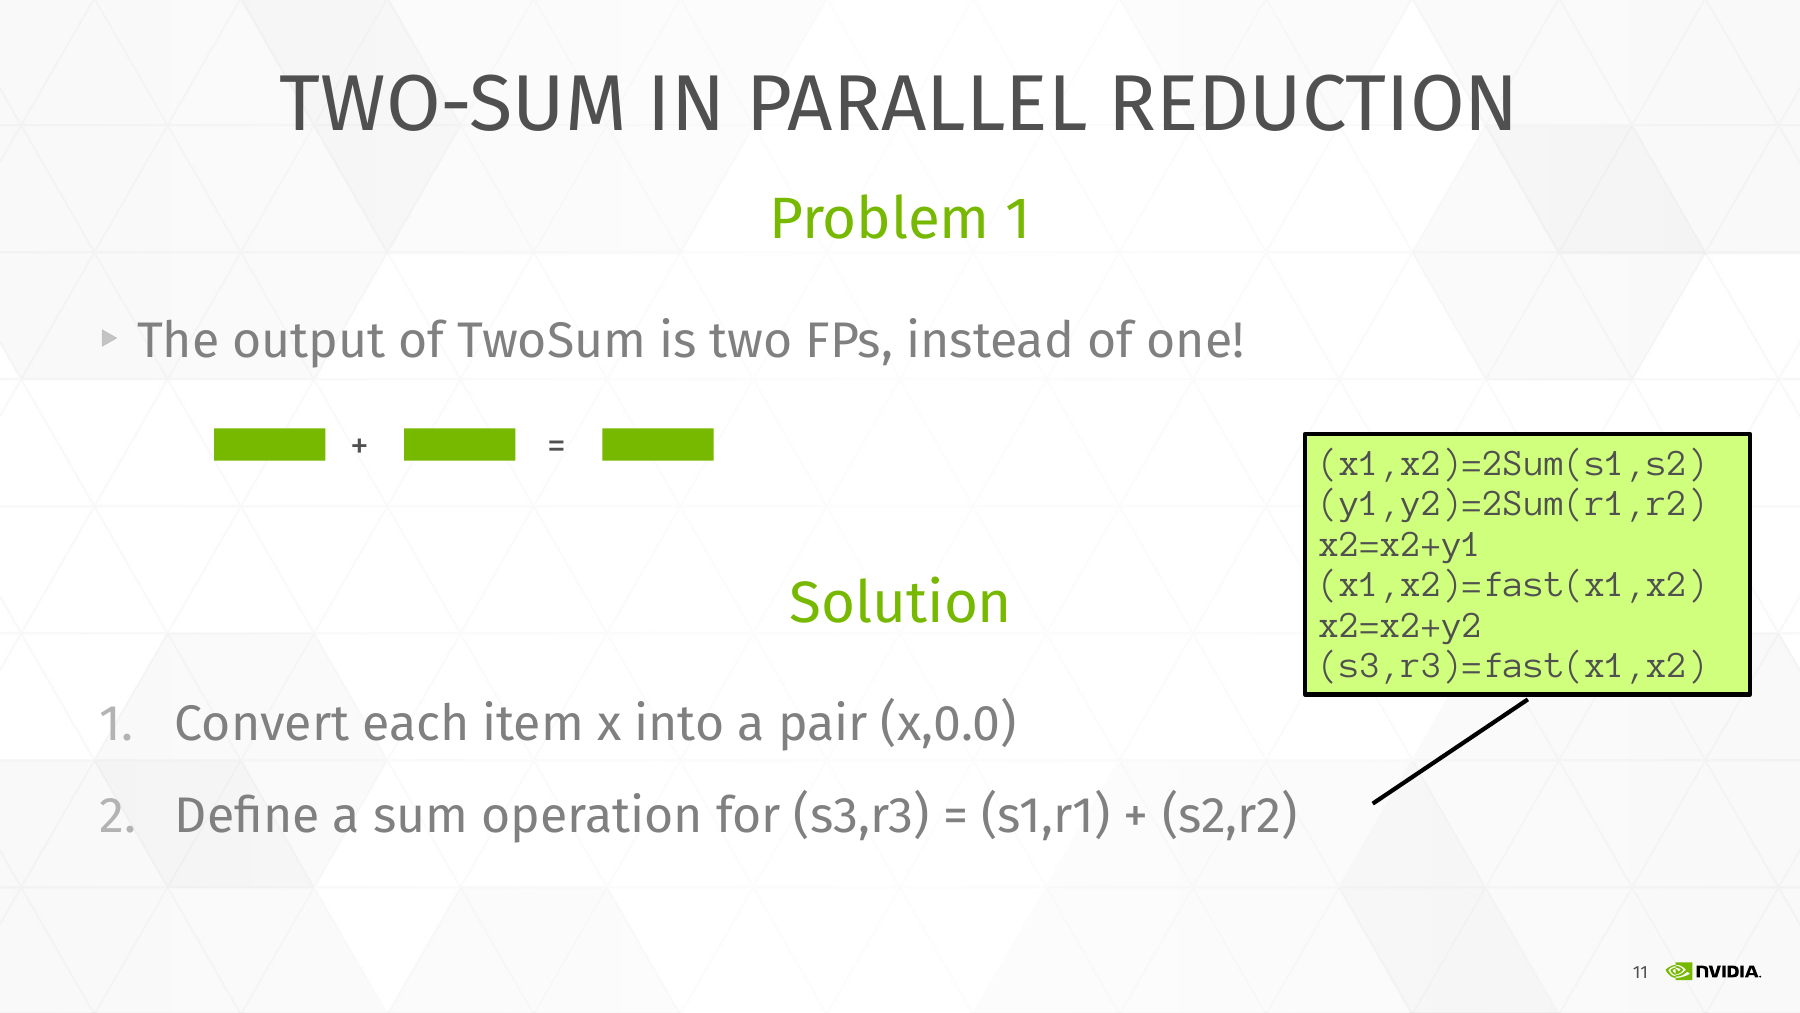

# Two-sum in Parallel reduction
Problem 1
The output of TwoSum is two FPs, instead of one!
+
=

(x1,x2)=2Sum(s1,s2)
(y1,y2)=2Sum(r1,r2)
x2=x2+y1
(x1,x2)=fast(x1,x2)
x2=x2+y2
(s3,r3)=fast(x1,x2)
Solution
Convert each item x into a pair (x,0.0)
Define a sum operation for (s3,r3) = (s1,r1) + (s2,r2)